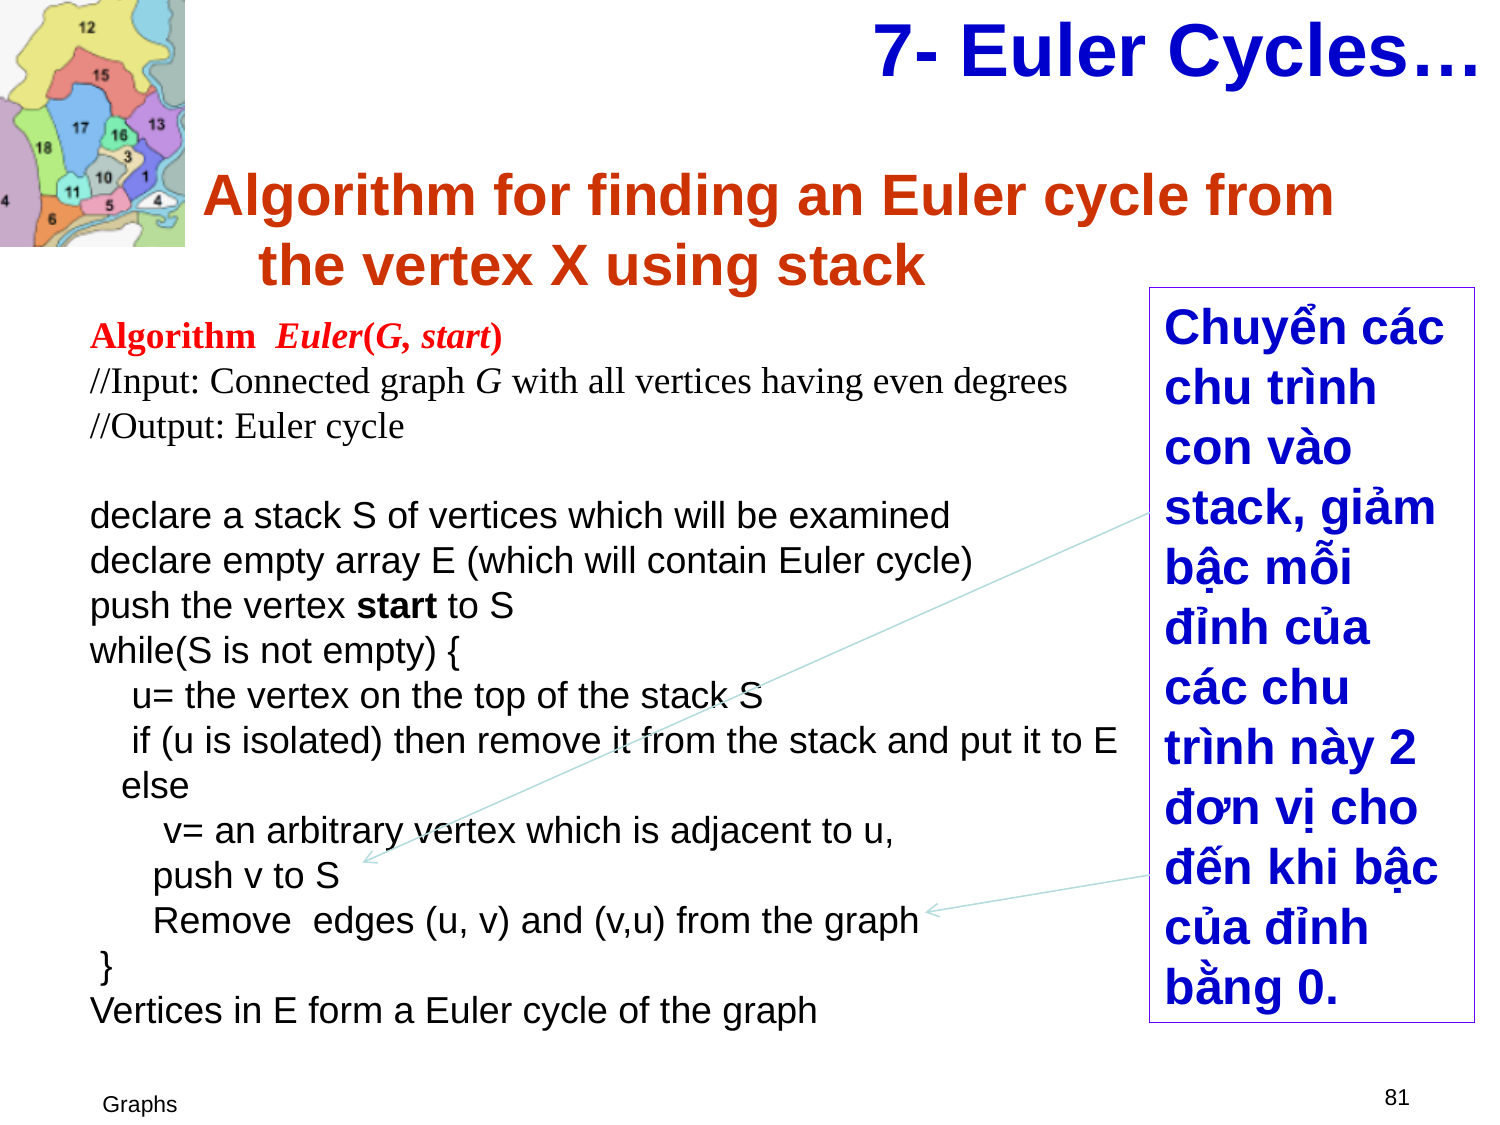

# 7- Euler Cycles…
Algorithm for finding an Euler cycle from the vertex X using stack
Chuyển các chu trình con vào stack, giảm bậc mỗi đỉnh của các chu trình này 2 đơn vị cho đến khi bậc của đỉnh bằng 0.
Algorithm  Euler(G, start)
//Input: Connected graph G with all vertices having even degrees
//Output: Euler cycle
declare a stack S of vertices which will be examined
declare empty array E (which will contain Euler cycle)
push the vertex start to S
while(S is not empty) {
    u= the vertex on the top of the stack S
    if (u is isolated) then remove it from the stack and put it to E
   else
       v= an arbitrary vertex which is adjacent to u,
      push v to S
      Remove  edges (u, v) and (v,u) from the graph
 }
Vertices in E form a Euler cycle of the graph
 81